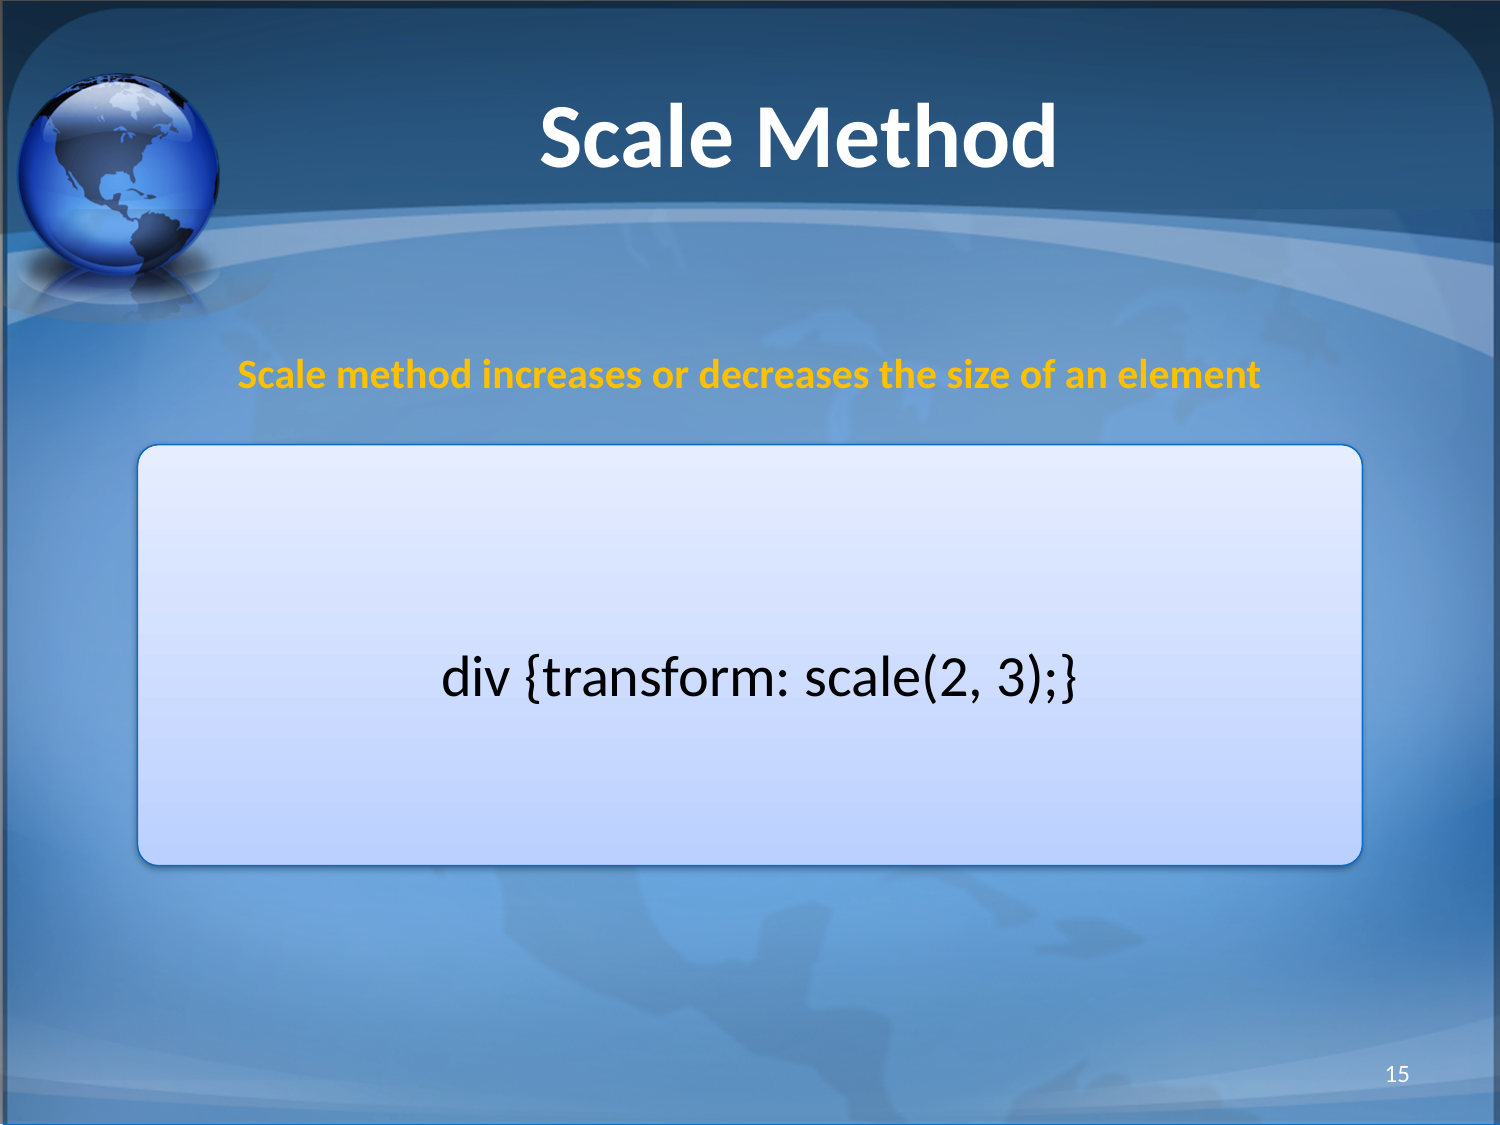

# Scale Method
Scale method increases or decreases the size of an element
div {transform: scale(2, 3);}

15